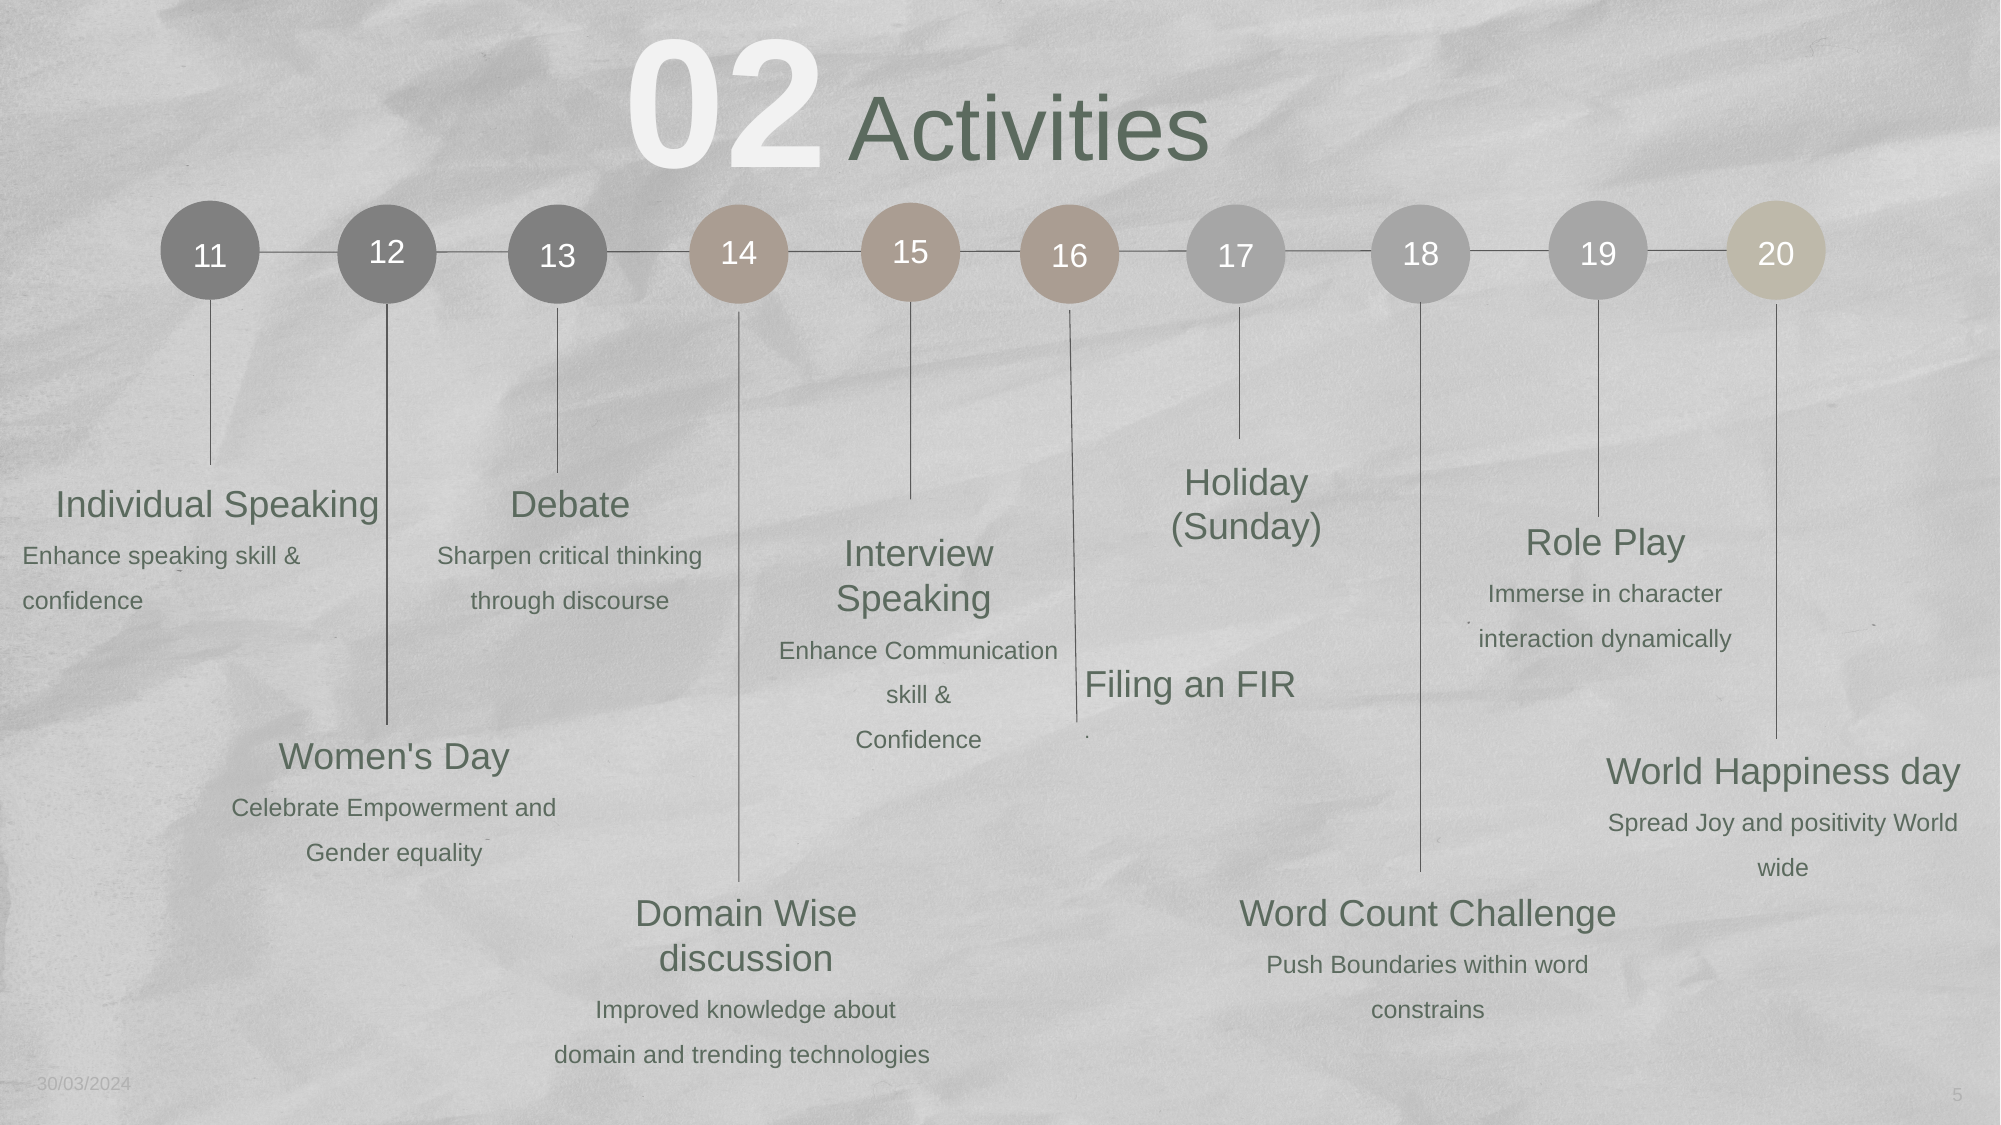

02
# Activities

12
15
14
18
19
20
11
13
16
17

Holiday
(Sunday)
Individual Speaking
Enhance speaking skill & confidence
Debate
Sharpen critical thinking through discourse
Role Play
Immerse in character interaction dynamically
Interview Speaking
Enhance Communication skill &
Confidence

Filing an FIR
.
Women's Day
Celebrate Empowerment and Gender equality
World Happiness day
Spread Joy and positivity World wide
Domain Wise discussion
Improved knowledge about domain and trending technologies
Word Count Challenge
Push Boundaries within word constrains
30/03/2024

5